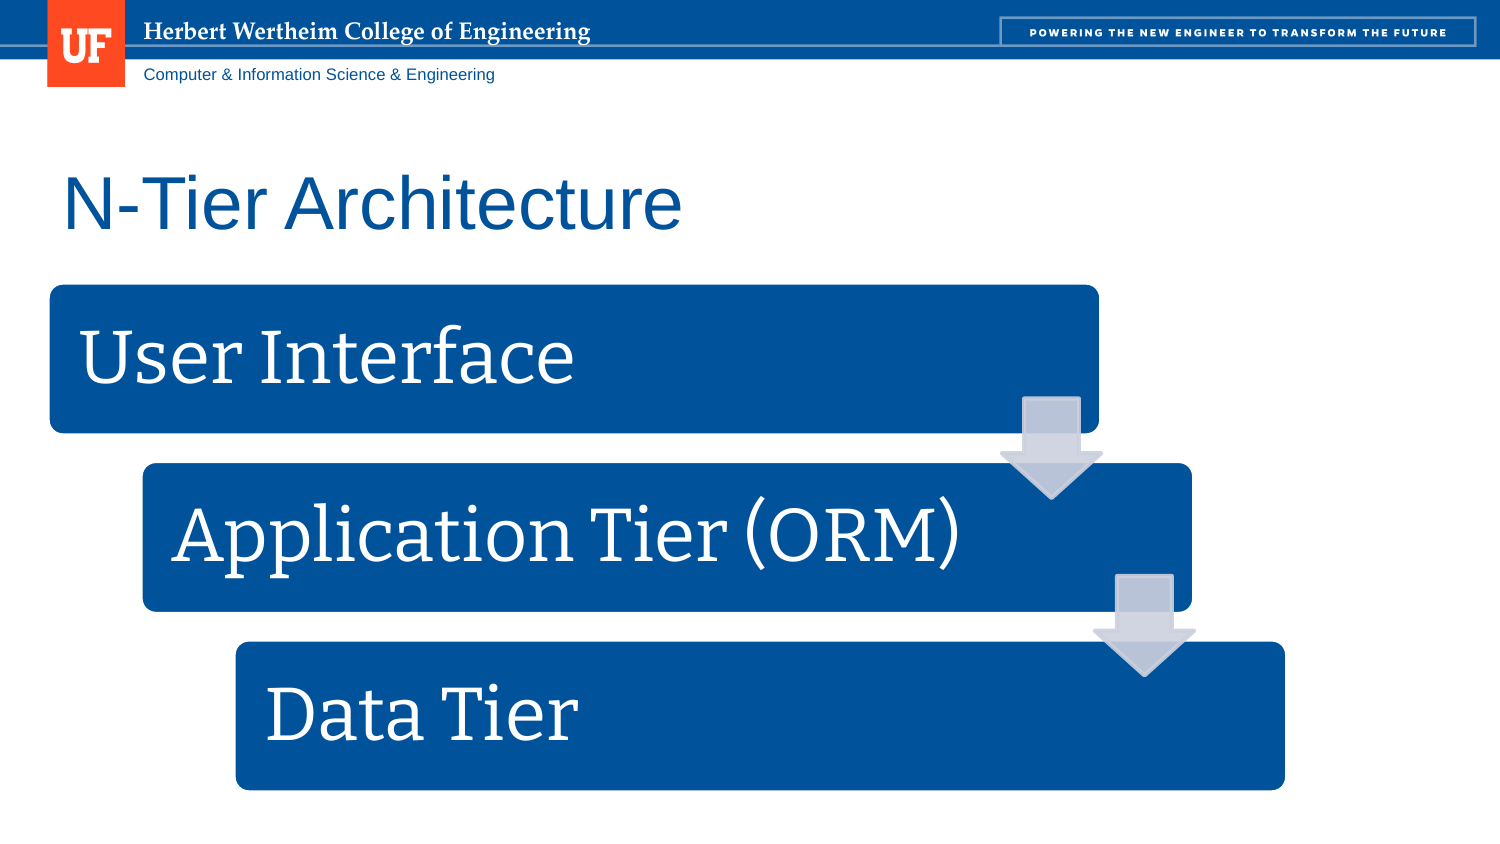

# N-Tier Architecture
User Interface
Application Tier (ORM)
Data Tier